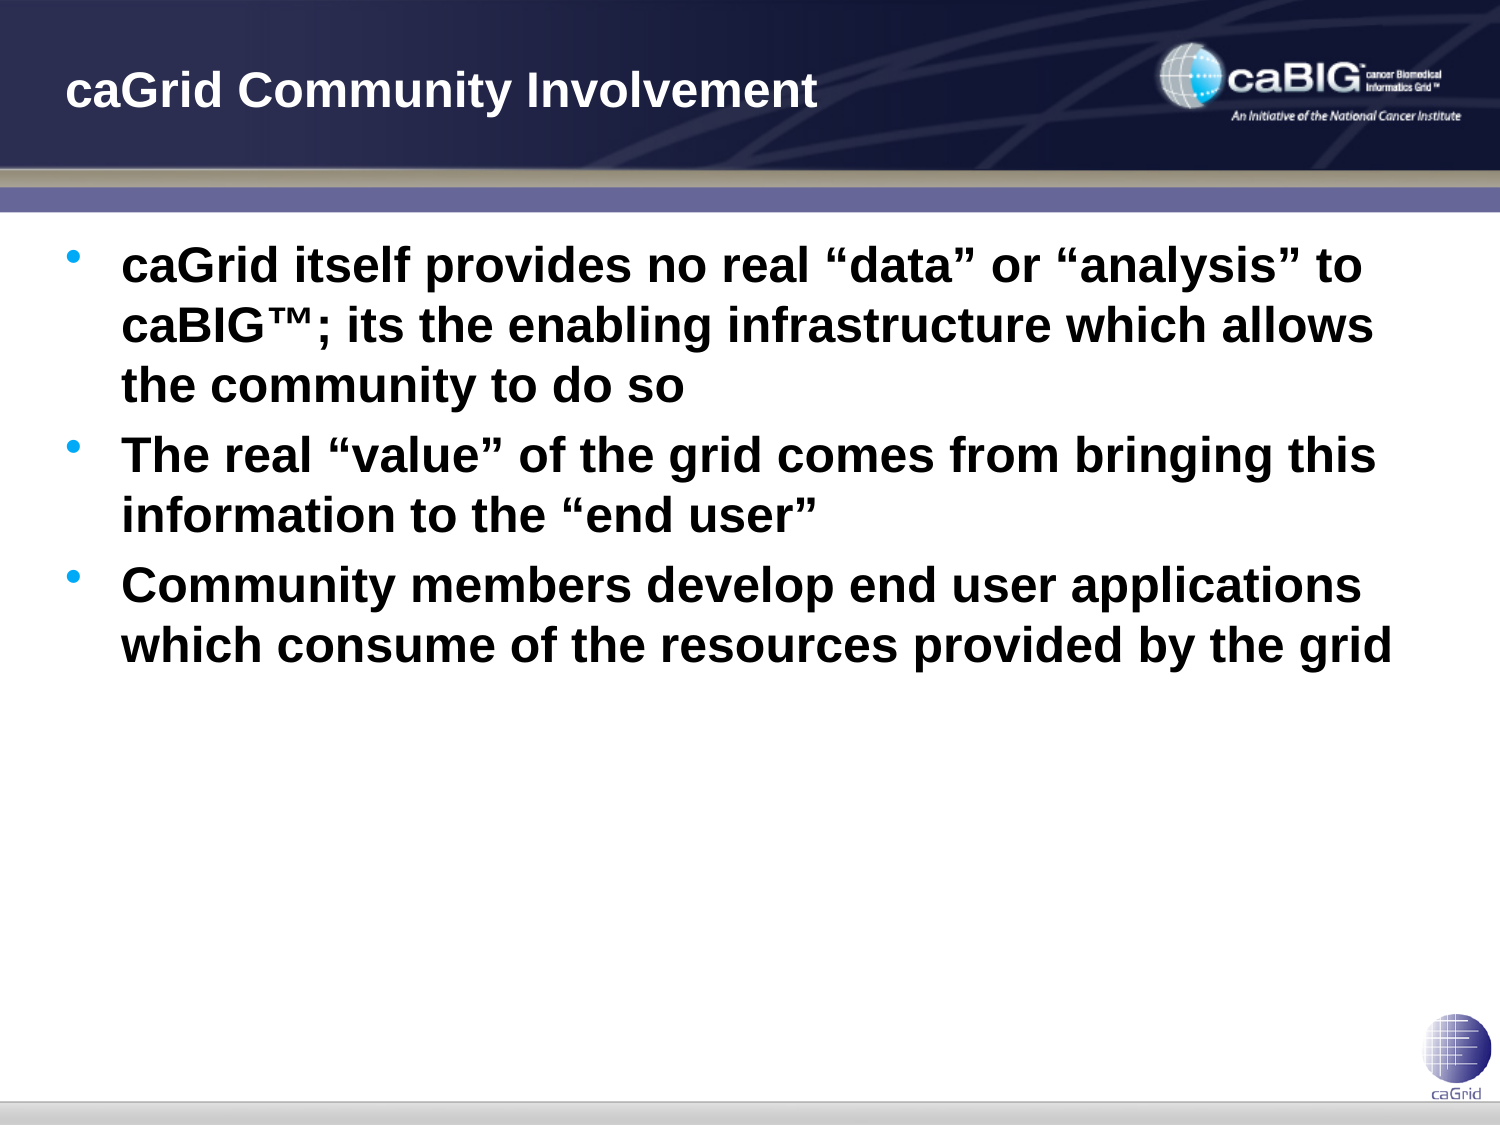

# caGrid Community Involvement
caGrid itself provides no real “data” or “analysis” to caBIG™; its the enabling infrastructure which allows the community to do so
The real “value” of the grid comes from bringing this information to the “end user”
Community members develop end user applications which consume of the resources provided by the grid